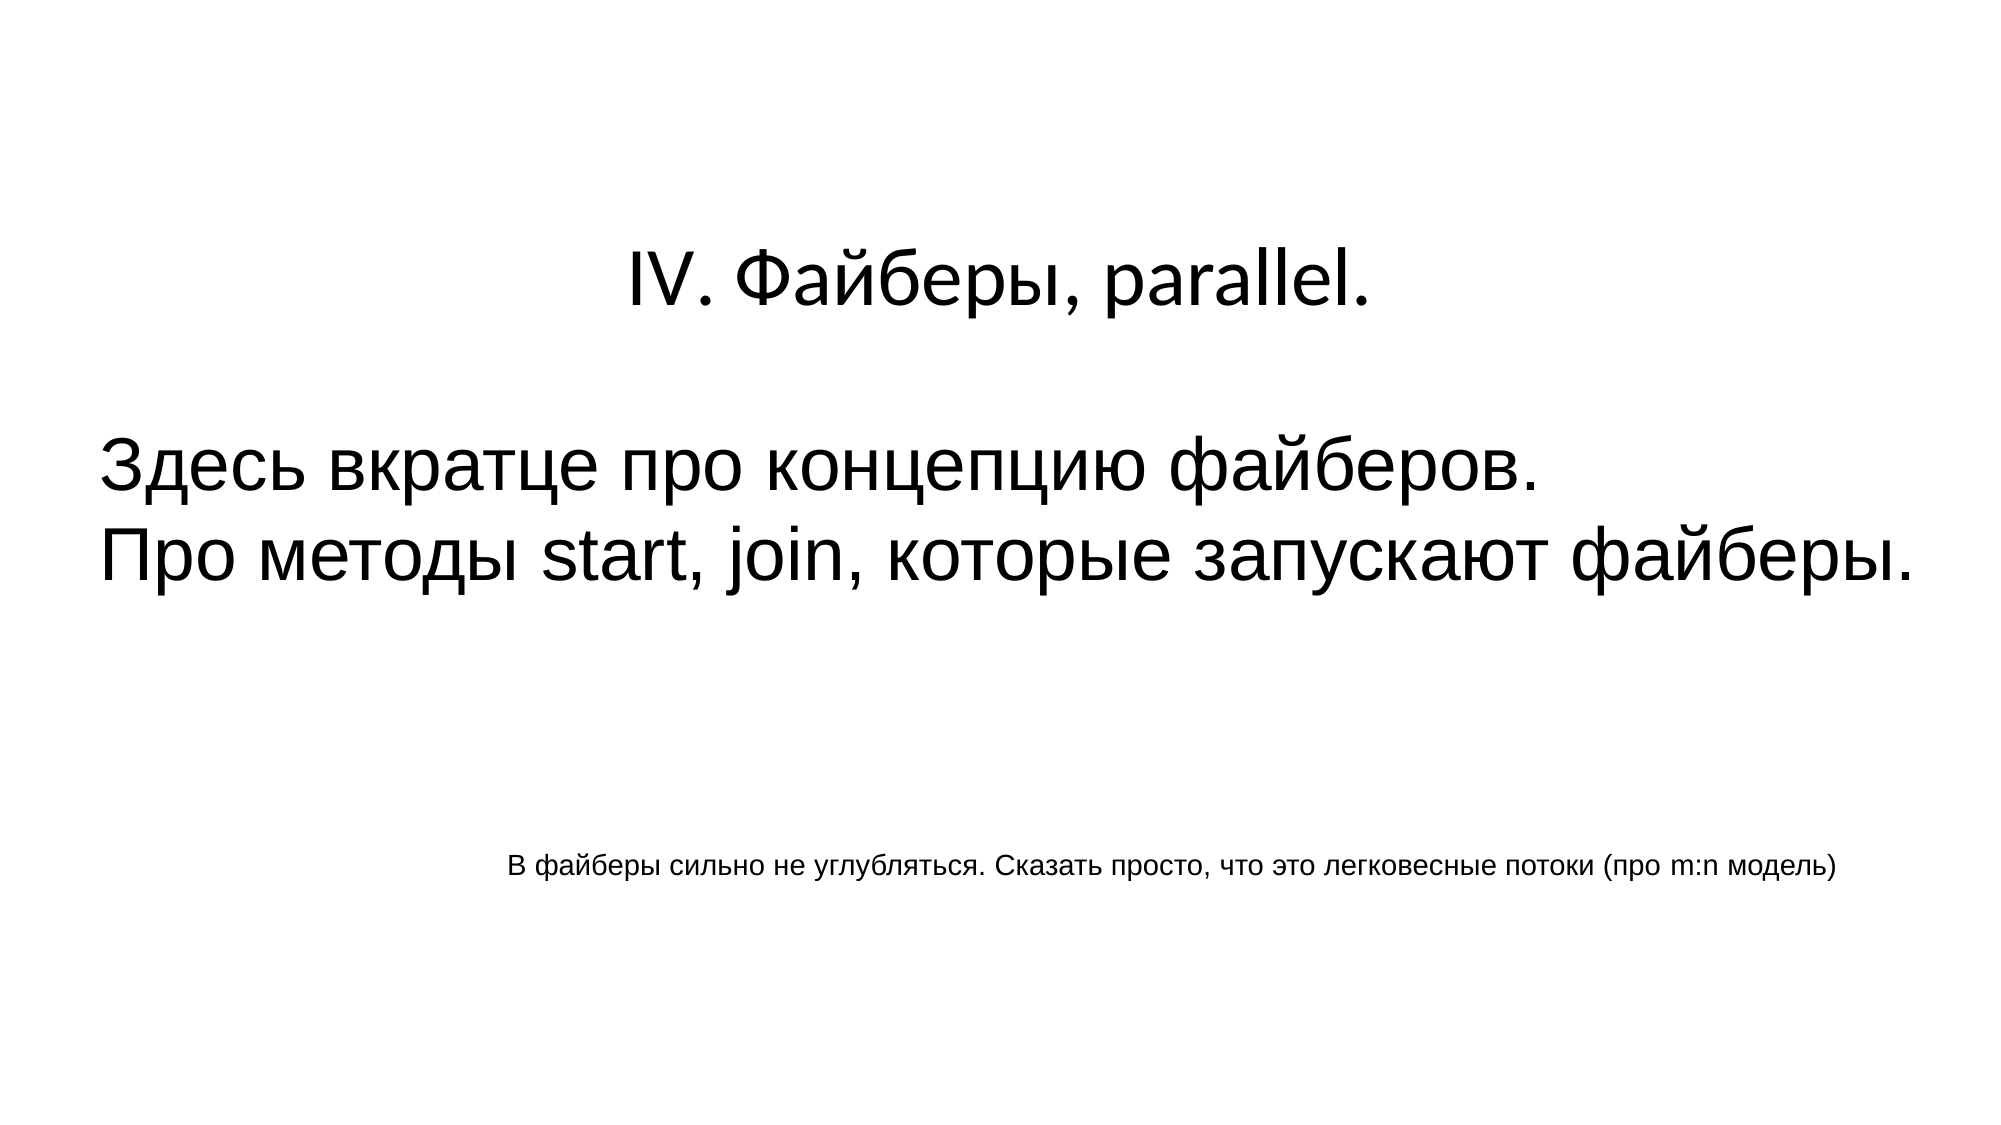

# IV. Файберы, parallel.
Здесь вкратце про концепцию файберов.
Про методы start, join, которые запускают файберы.
В файберы сильно не углубляться. Сказать просто, что это легковесные потоки (про m:n модель)